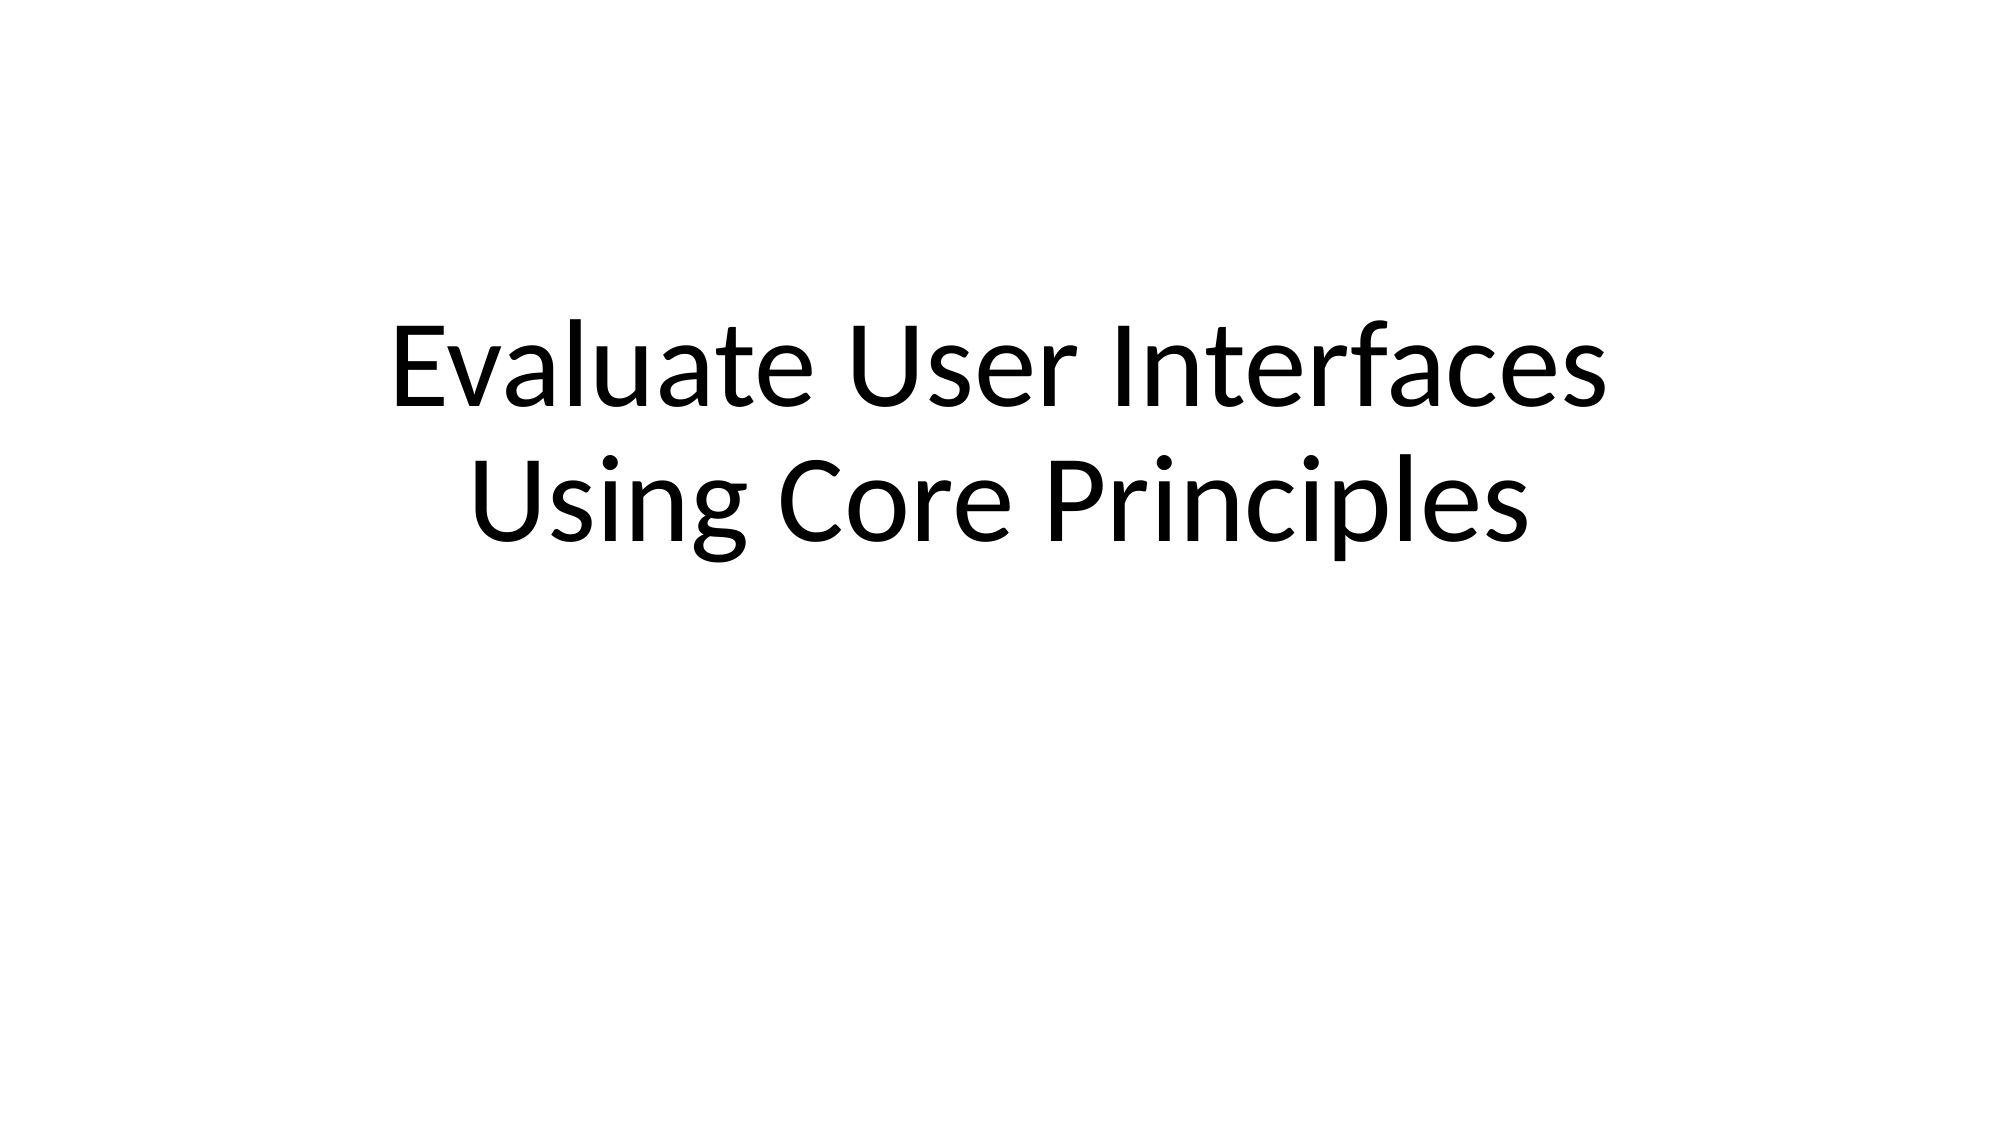

# Evaluate User Interfaces Using Core Principles